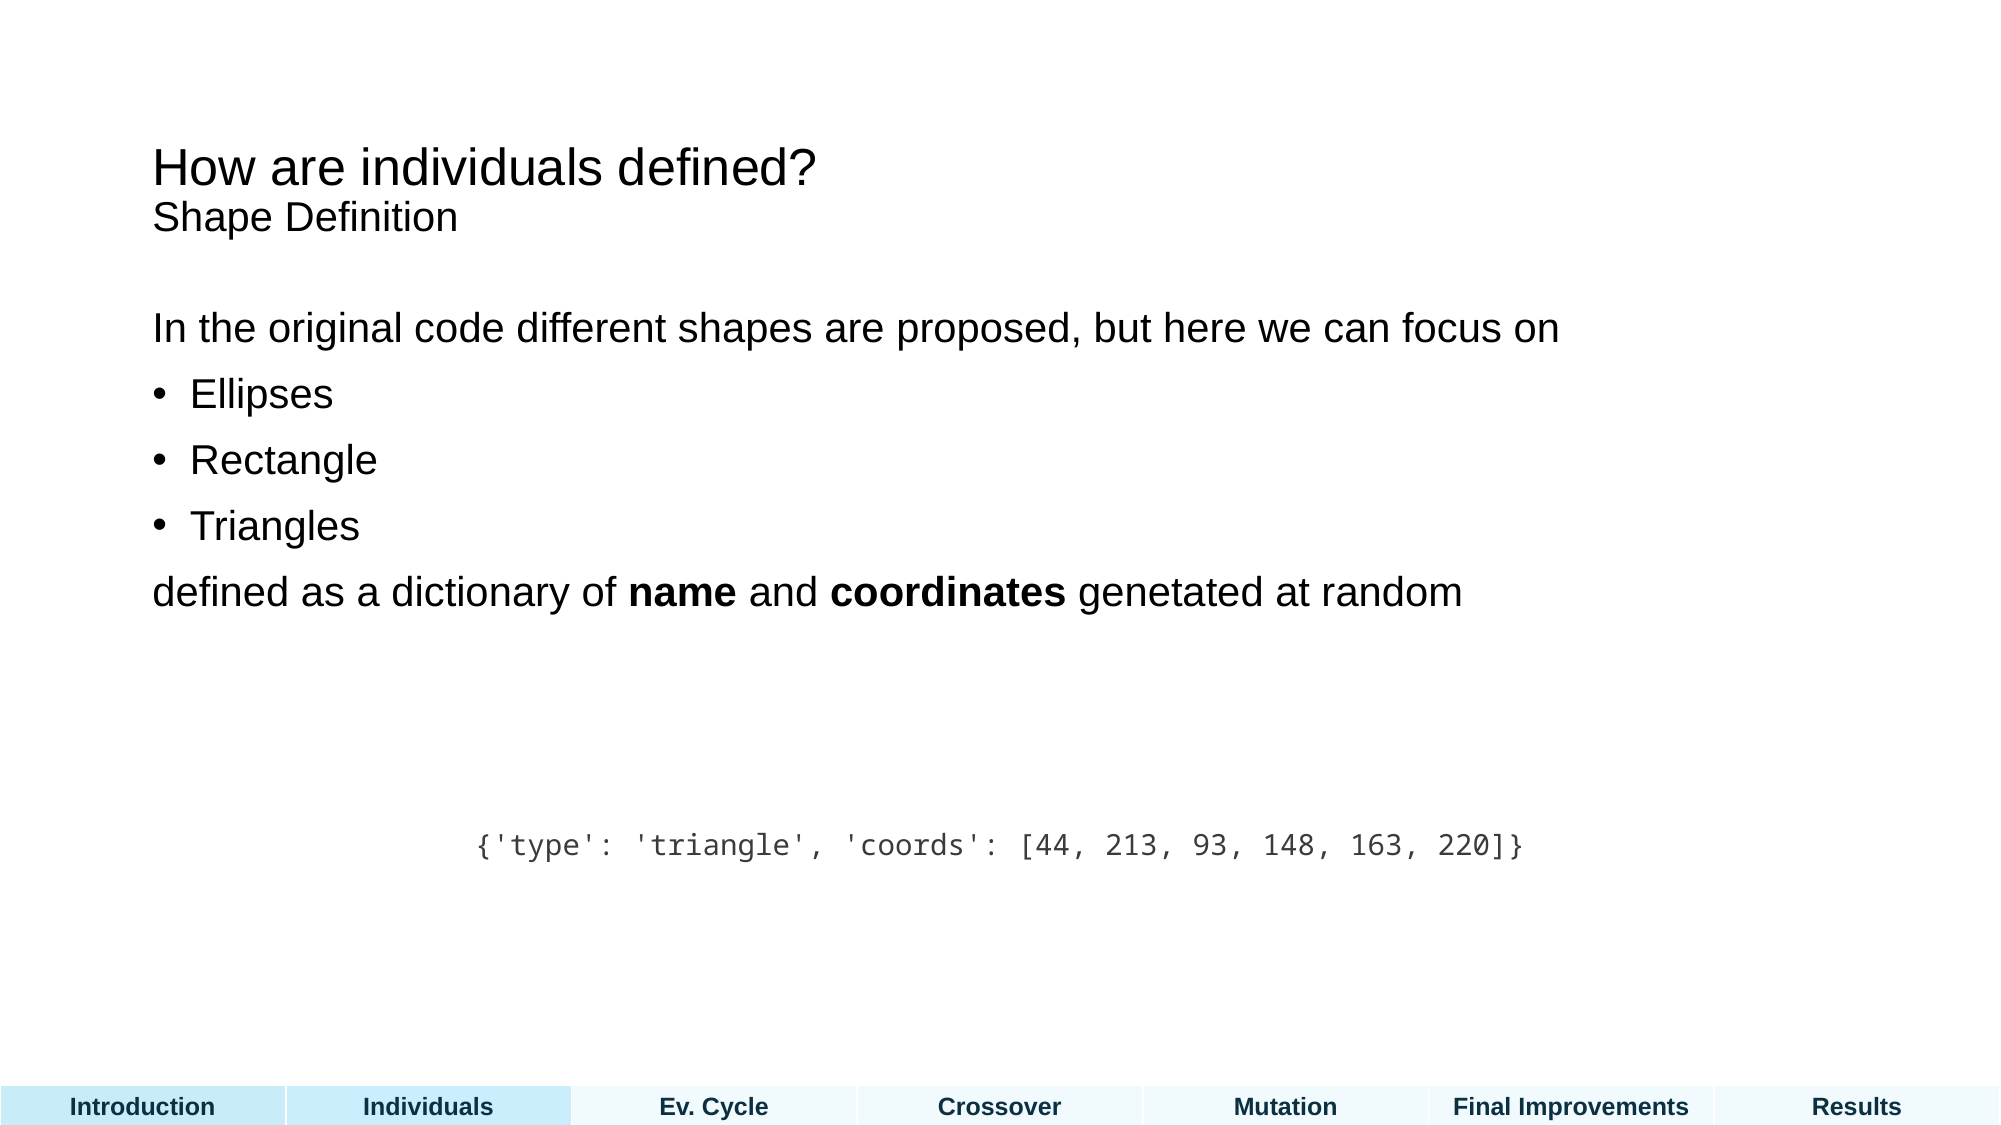

# How are individuals defined?
Shape Definition
In the original code different shapes are proposed, but here we can focus on
Ellipses
Rectangle
Triangles
defined as a dictionary of name and coordinates genetated at random

{'type': 'triangle', 'coords': [44, 213, 93, 148, 163, 220]}

| Introduction | Individuals | Ev. Cycle | Crossover | Mutation | Final Improvements | Results |
| --- | --- | --- | --- | --- | --- | --- |